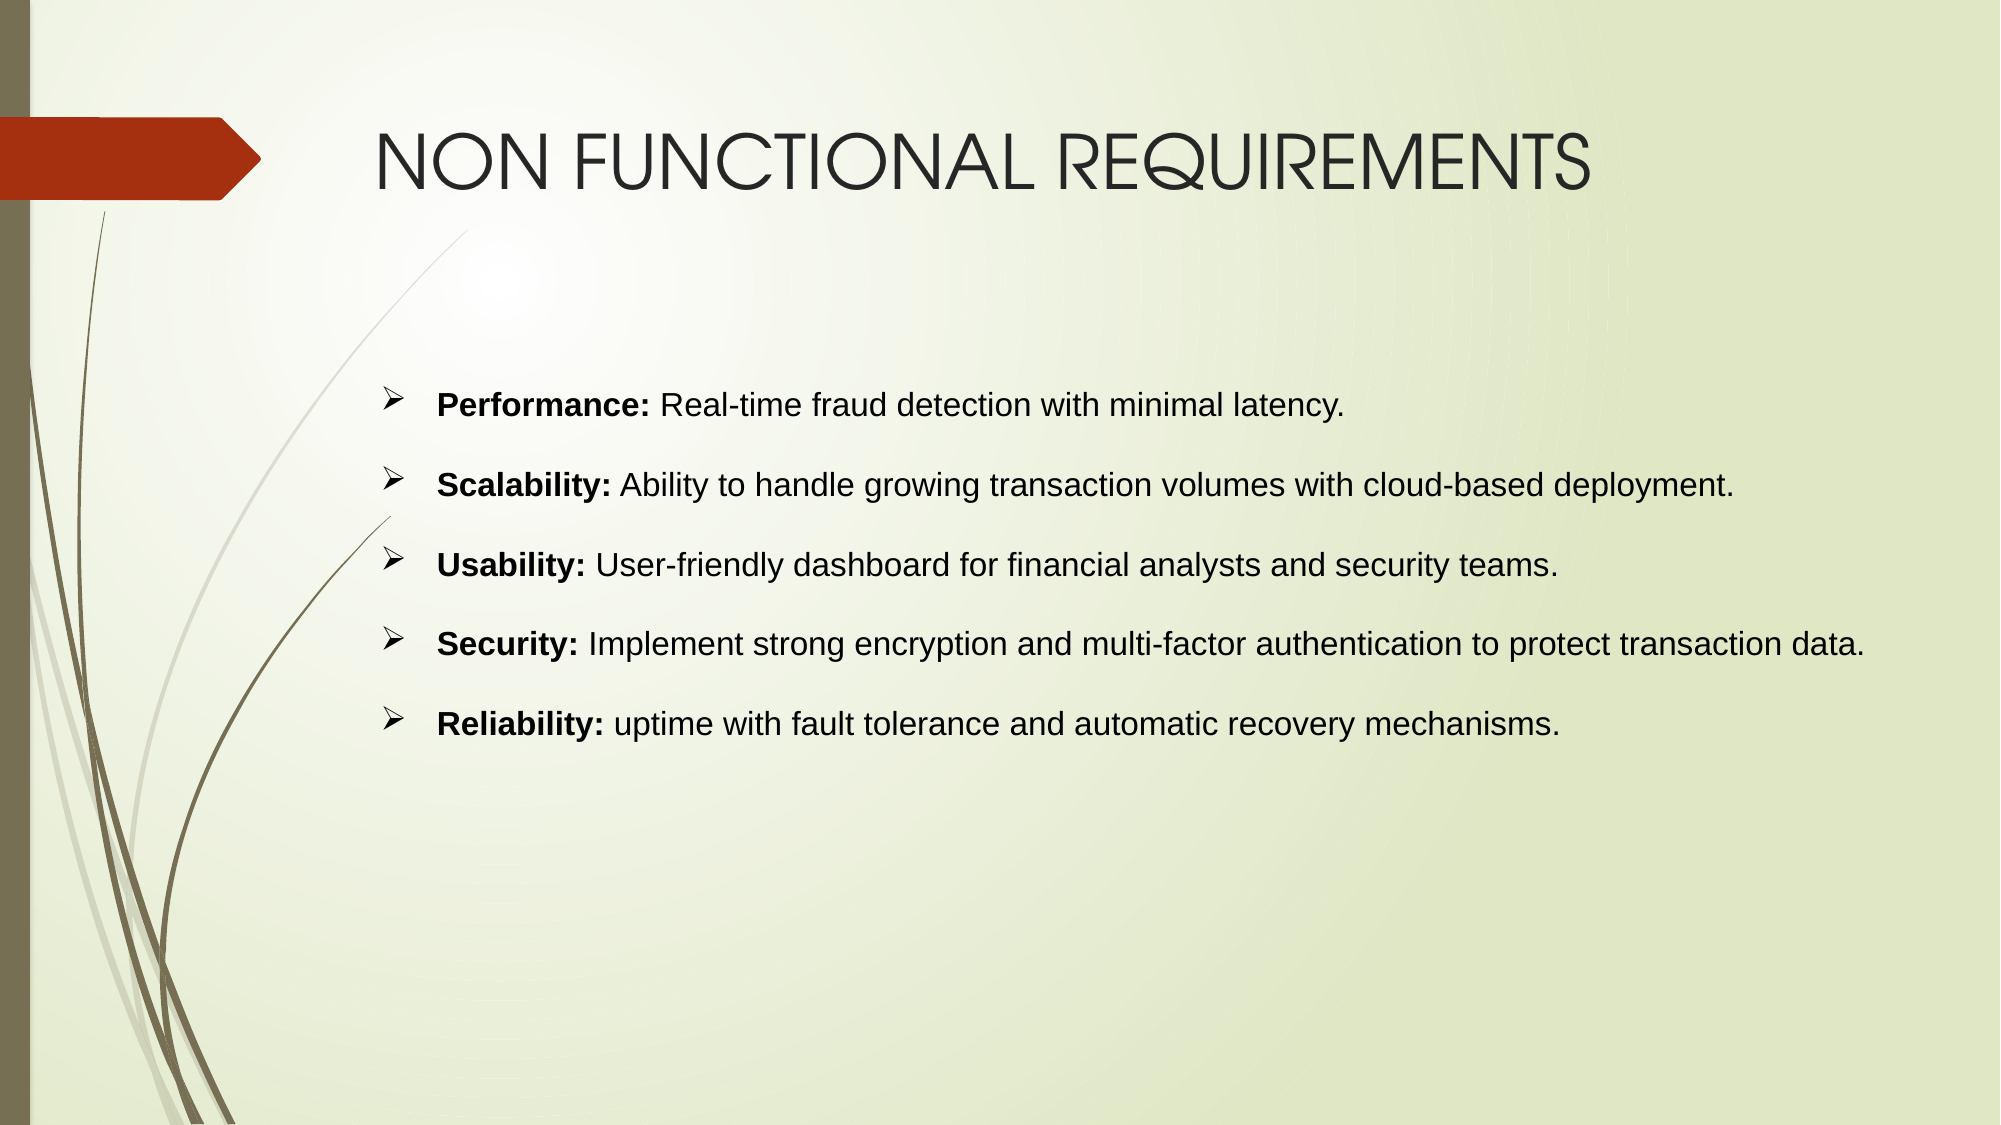

# NON FUNCTIONAL REQUIREMENTS
Performance: Real-time fraud detection with minimal latency.
Scalability: Ability to handle growing transaction volumes with cloud-based deployment.
Usability: User-friendly dashboard for financial analysts and security teams.
Security: Implement strong encryption and multi-factor authentication to protect transaction data.
Reliability: uptime with fault tolerance and automatic recovery mechanisms.